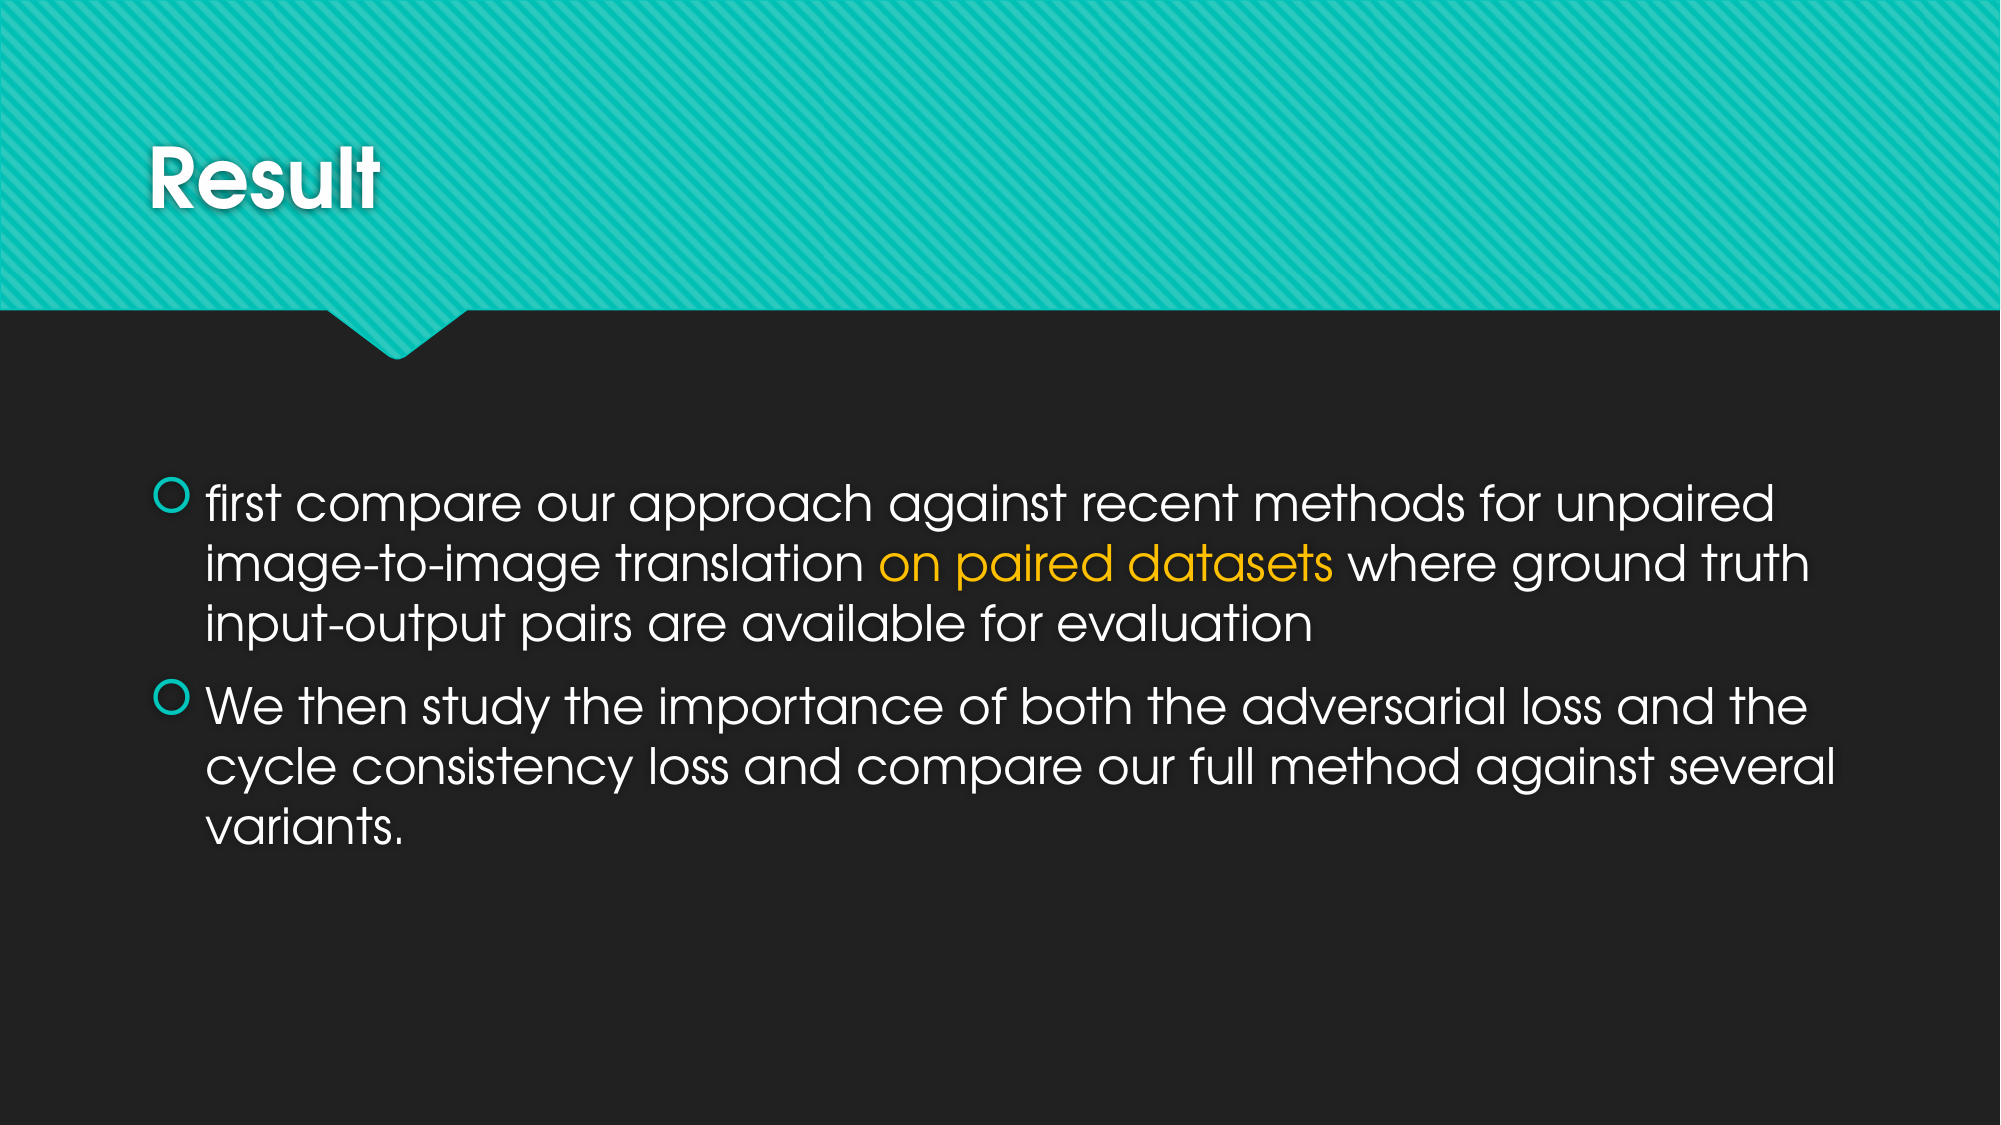

# Result
first compare our approach against recent methods for unpaired image-to-image translation on paired datasets where ground truth input-output pairs are available for evaluation
We then study the importance of both the adversarial loss and the cycle consistency loss and compare our full method against several variants.